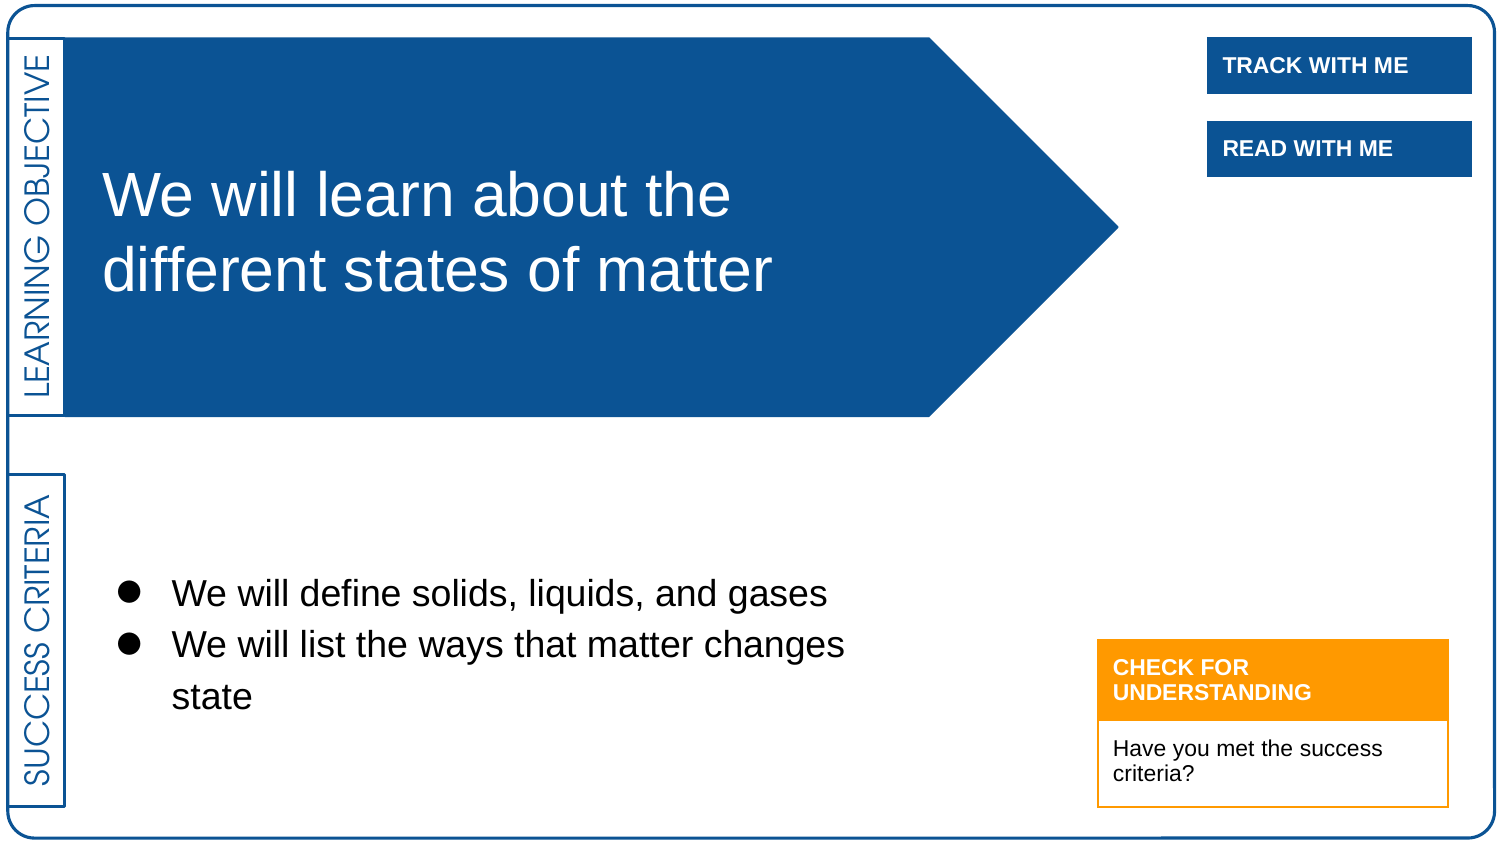

| TRACK WITH ME |
| --- |
# We will learn about the different states of matter
| READ WITH ME |
| --- |
We will define solids, liquids, and gases
We will list the ways that matter changes state
| CHECK FOR UNDERSTANDING |
| --- |
| Have you met the success criteria? |